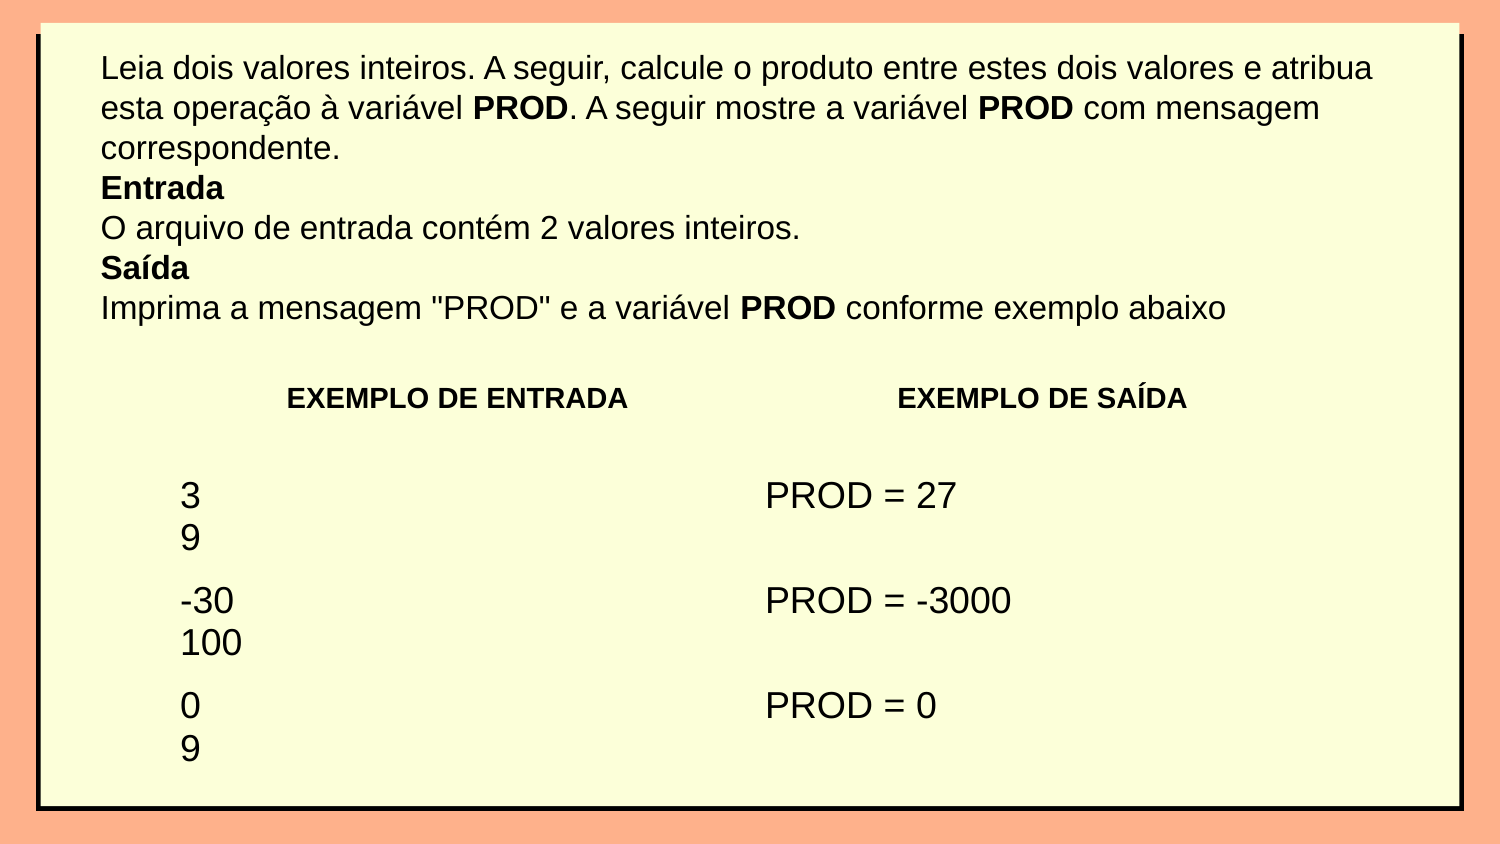

Leia dois valores inteiros. A seguir, calcule o produto entre estes dois valores e atribua esta operação à variável PROD. A seguir mostre a variável PROD com mensagem correspondente.
Entrada
O arquivo de entrada contém 2 valores inteiros.
Saída
Imprima a mensagem "PROD" e a variável PROD conforme exemplo abaixo

| EXEMPLO DE ENTRADA | EXEMPLO DE SAÍDA |
| --- | --- |
| 3 9 | PROD = 27 |
| -30 100 | PROD = -3000 |
| 0 9 | PROD = 0 |